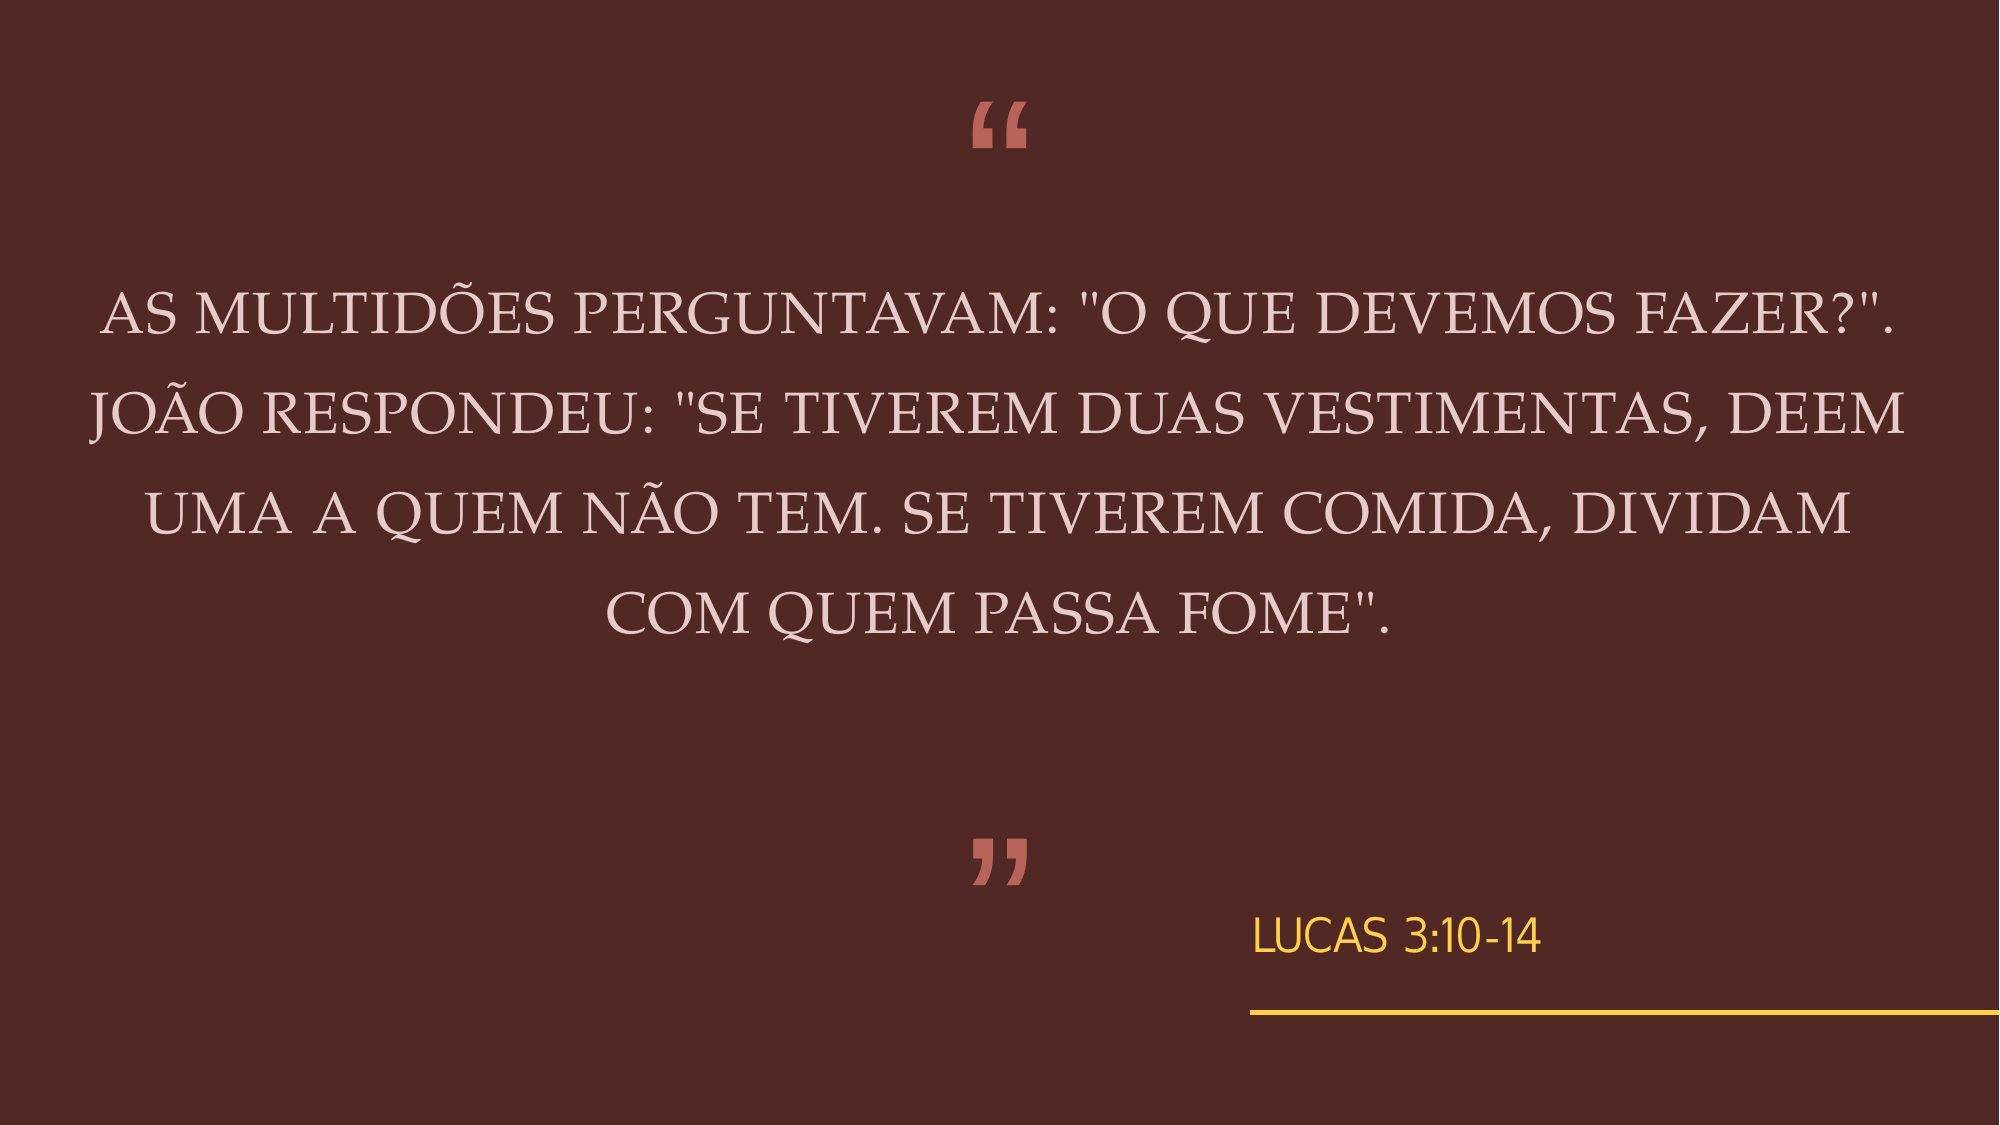

“
# AS MULTIDÕES PERGUNTAVAM: "O QUE DEVEMOS FAZER?". JOÃO RESPONDEU: "SE TIVEREM DUAS VESTIMENTAS, DEEM UMA A QUEM NÃO TEM. SE TIVEREM COMIDA, DIVIDAM COM QUEM PASSA FOME".
”
Lucas 3:10-14